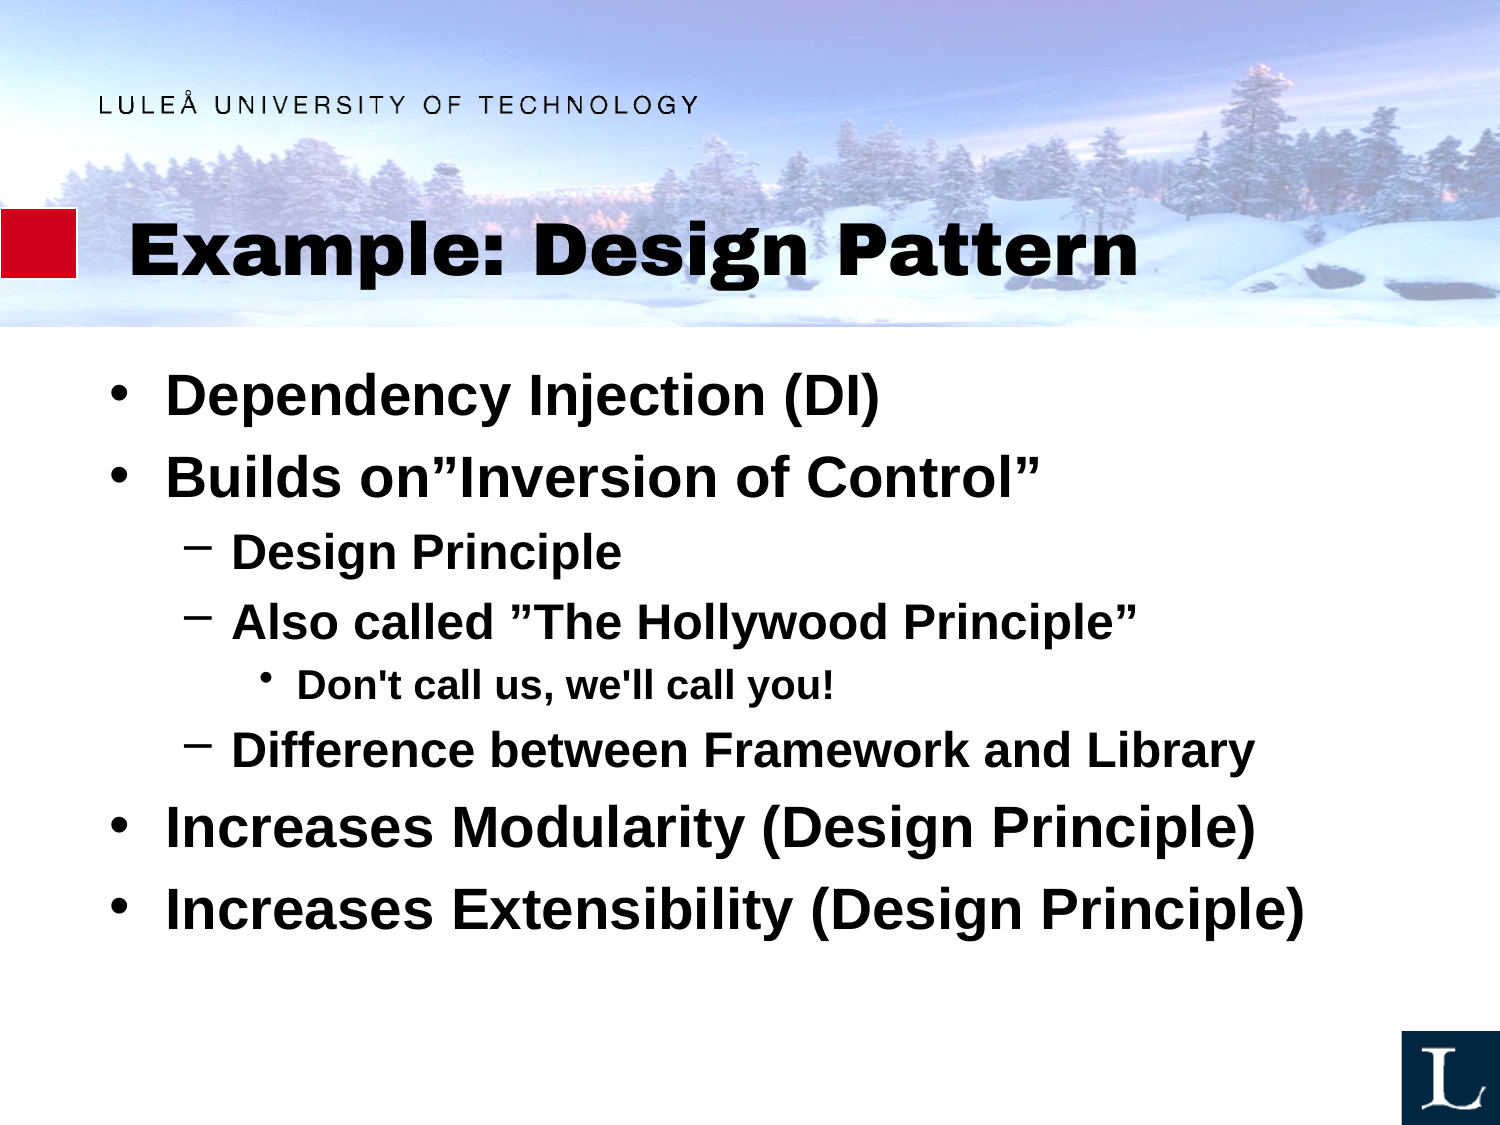

# Example: Design Pattern
Dependency Injection (DI)
Builds on”Inversion of Control”
Design Principle
Also called ”The Hollywood Principle”
Don't call us, we'll call you!
Difference between Framework and Library
Increases Modularity (Design Principle)
Increases Extensibility (Design Principle)